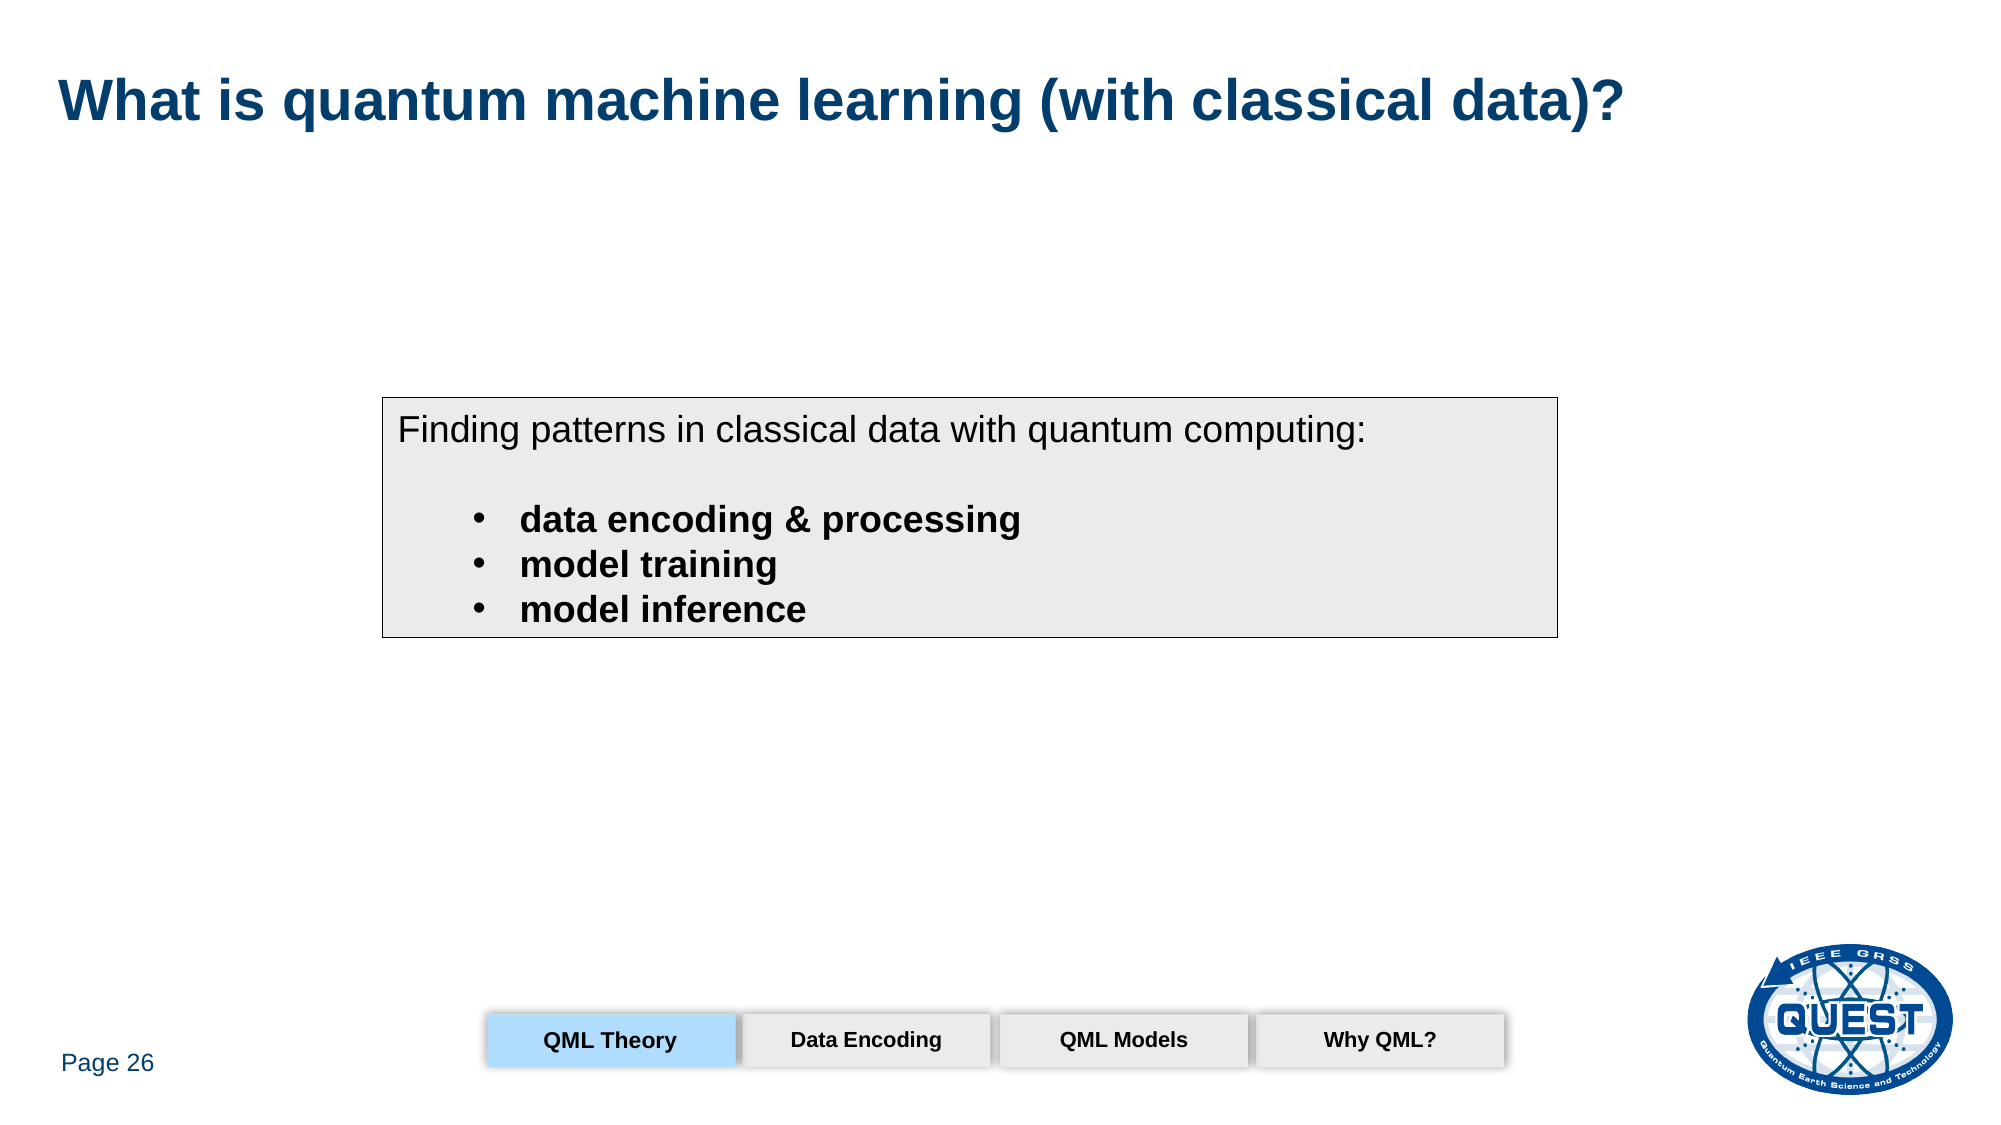

# What is quantum machine learning (with classical data)?
Finding patterns in classical data with quantum computing:

data encoding & processing
model training
model inference

QML Models
Why QML?
Data Encoding
QML Theory
Page 26